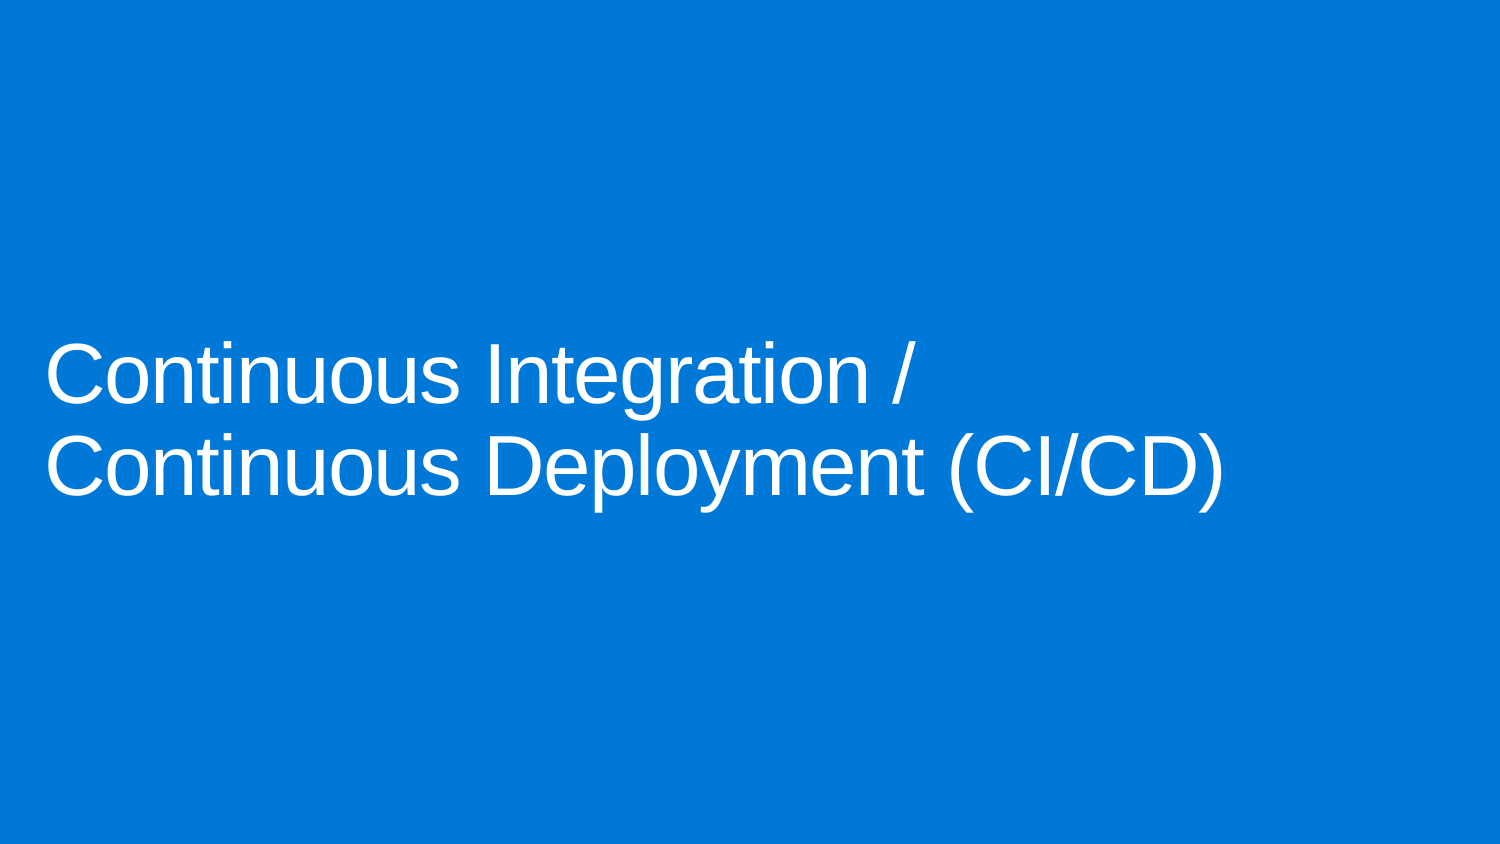

# Continuous Integration / Continuous Deployment (CI/CD)